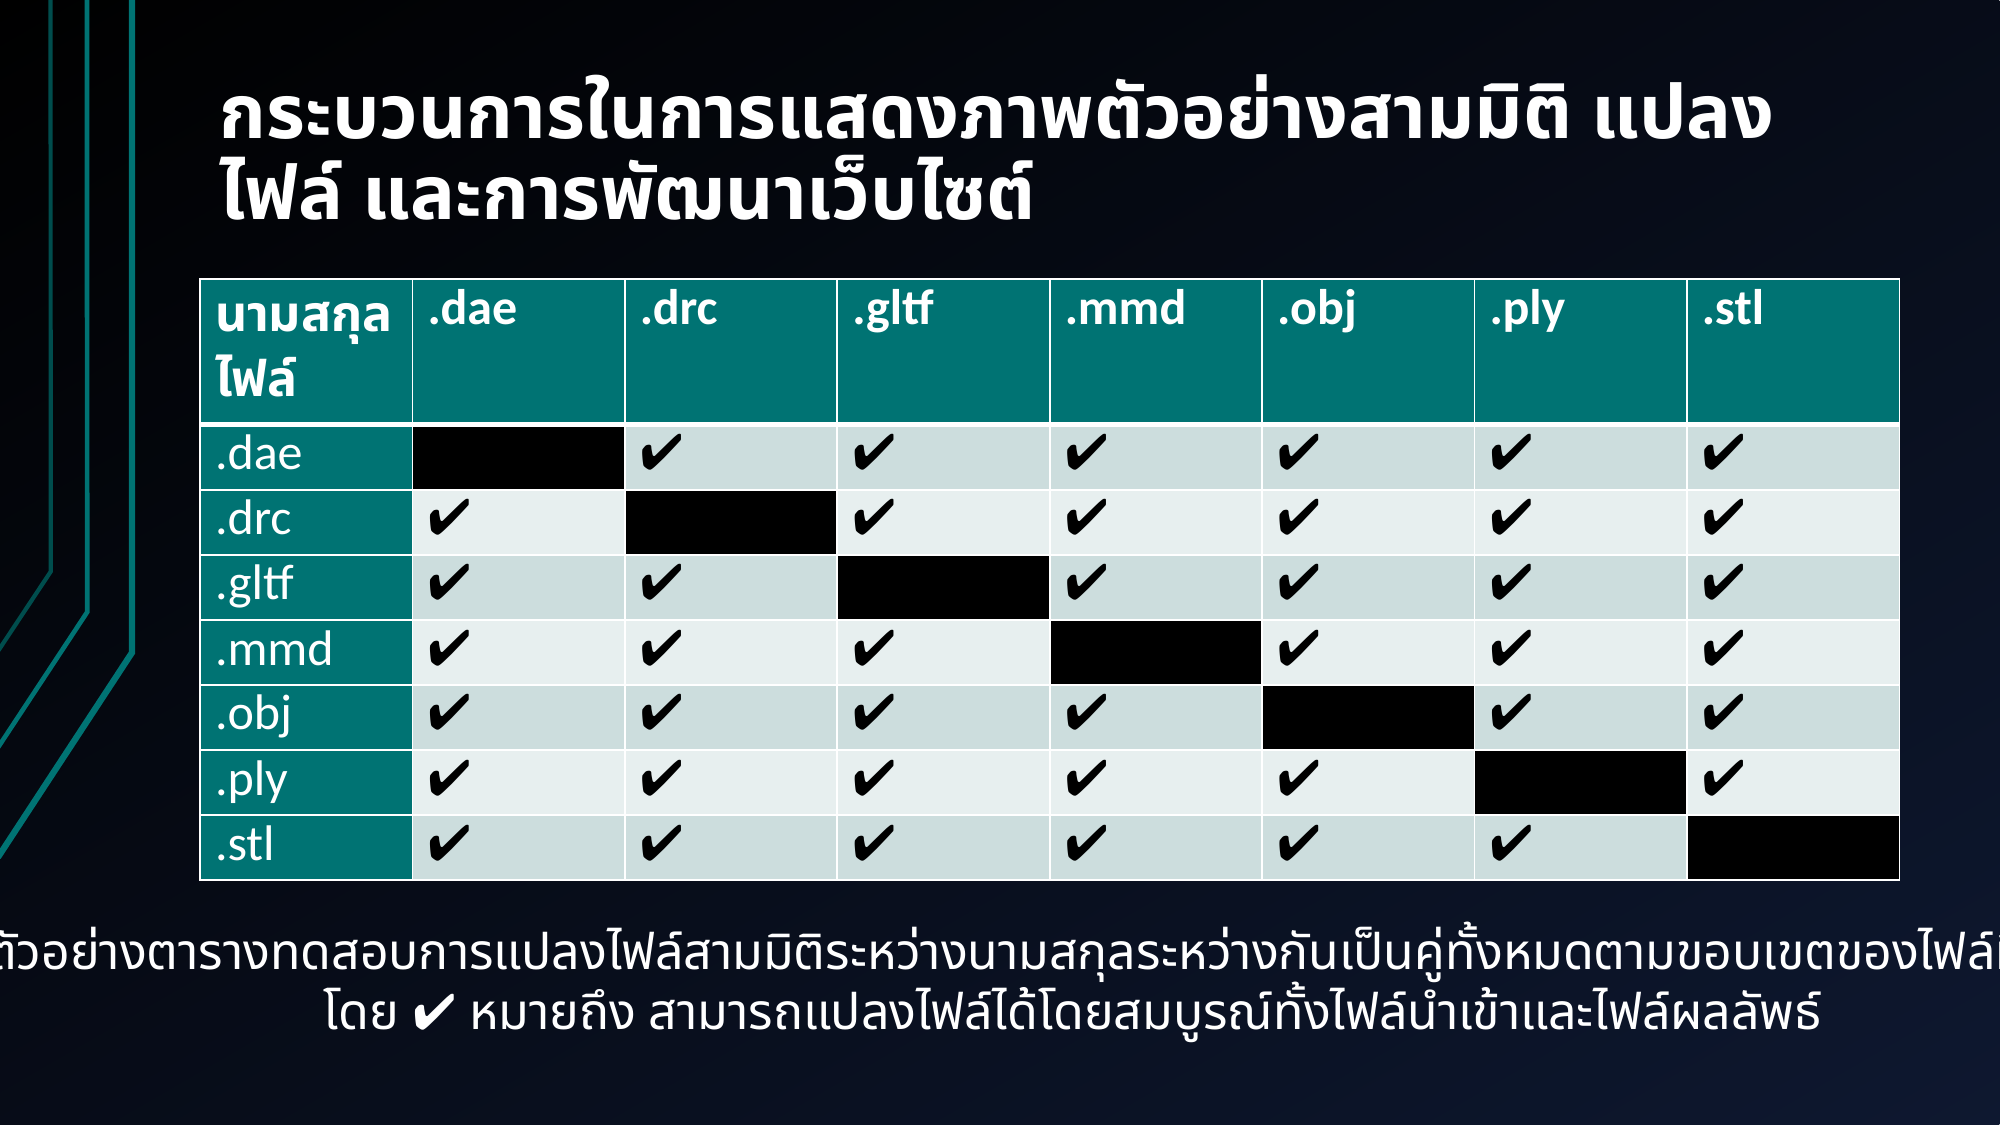

# กระบวนการในการแสดงภาพตัวอย่างสามมิติ แปลงไฟล์ และการพัฒนาเว็บไซต์
| นามสกุลไฟล์ | .dae | .drc | .gltf | .mmd | .obj | .ply | .stl |
| --- | --- | --- | --- | --- | --- | --- | --- |
| .dae |  | ✔ | ✔ | ✔ | ✔ | ✔ | ✔ |
| .drc | ✔ |  | ✔ | ✔ | ✔ | ✔ | ✔ |
| .gltf | ✔ | ✔ |  | ✔ | ✔ | ✔ | ✔ |
| .mmd | ✔ | ✔ | ✔ |  | ✔ | ✔ | ✔ |
| .obj | ✔ | ✔ | ✔ | ✔ |  | ✔ | ✔ |
| .ply | ✔ | ✔ | ✔ | ✔ | ✔ |  | ✔ |
| .stl | ✔ | ✔ | ✔ | ✔ | ✔ | ✔ |  |
ตัวอย่างตารางทดสอบการแปลงไฟล์สามมิติระหว่างนามสกุลระหว่างกันเป็นคู่ทั้งหมดตามขอบเขตของไฟล์ที่รองรับ
โดย ✔ หมายถึง สามารถแปลงไฟล์ได้โดยสมบูรณ์ทั้งไฟล์นำเข้าและไฟล์ผลลัพธ์